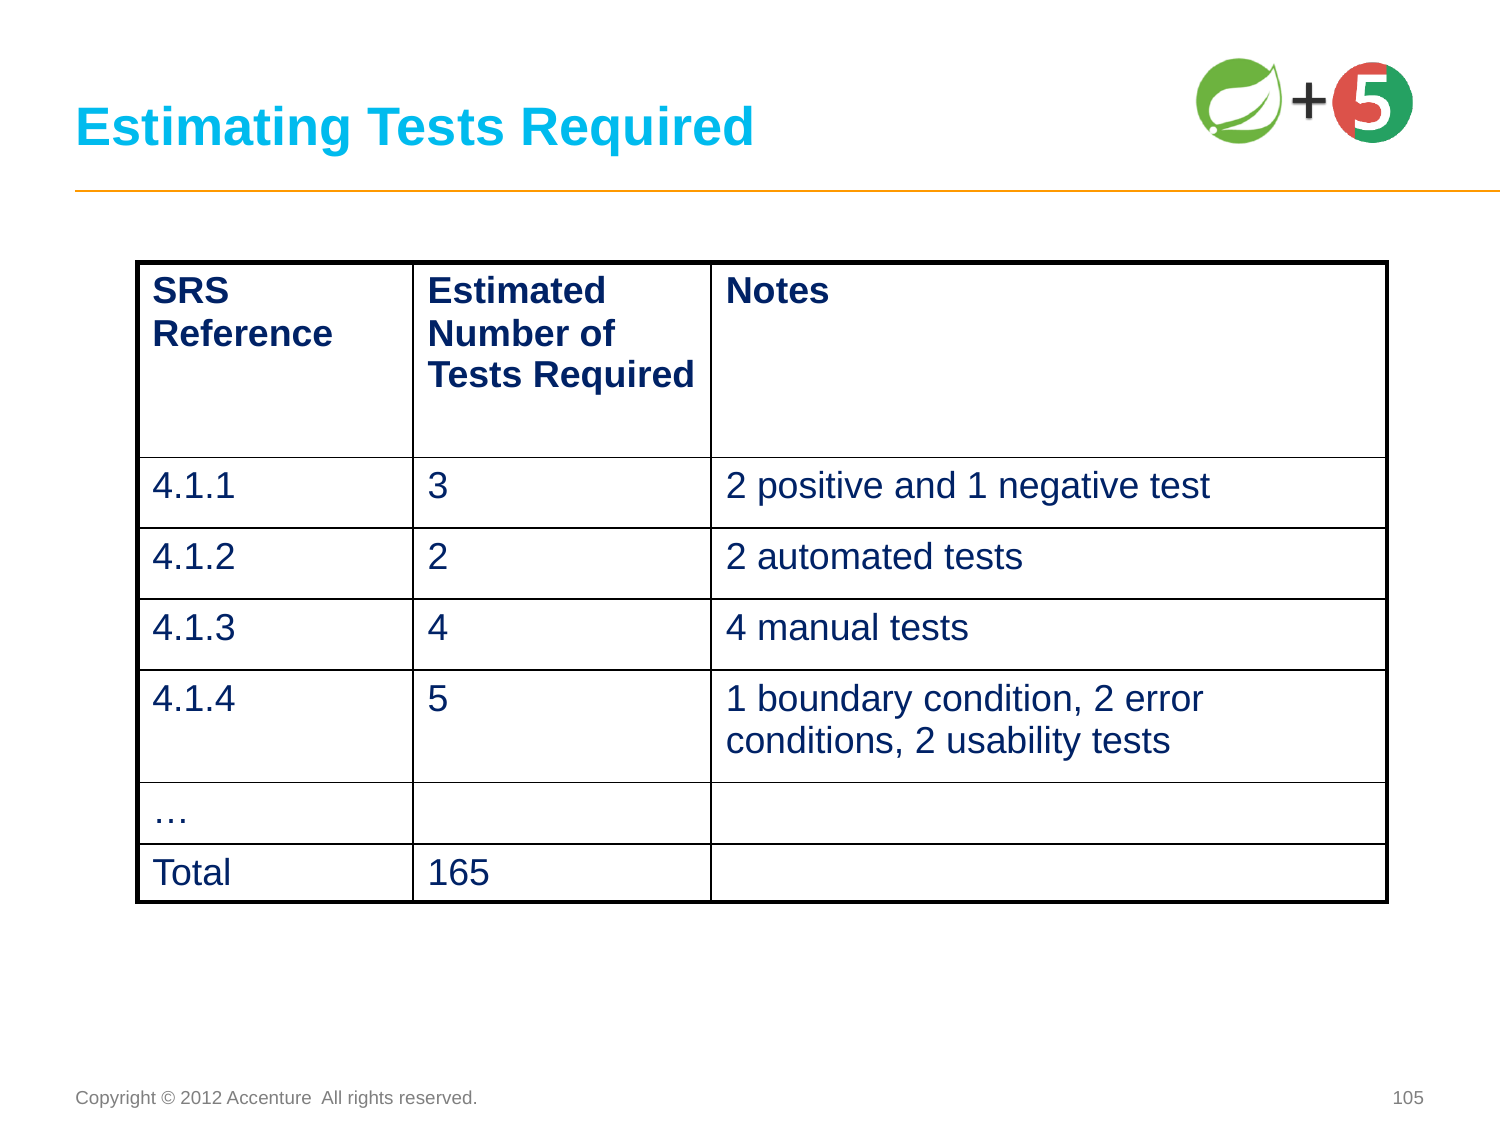

# Estimating Tests Required
| SRS Reference | Estimated Number of Tests Required | Notes |
| --- | --- | --- |
| 4.1.1 | 3 | 2 positive and 1 negative test |
| 4.1.2 | 2 | 2 automated tests |
| 4.1.3 | 4 | 4 manual tests |
| 4.1.4 | 5 | 1 boundary condition, 2 error conditions, 2 usability tests |
| … |  |  |
| Total | 165 |  |